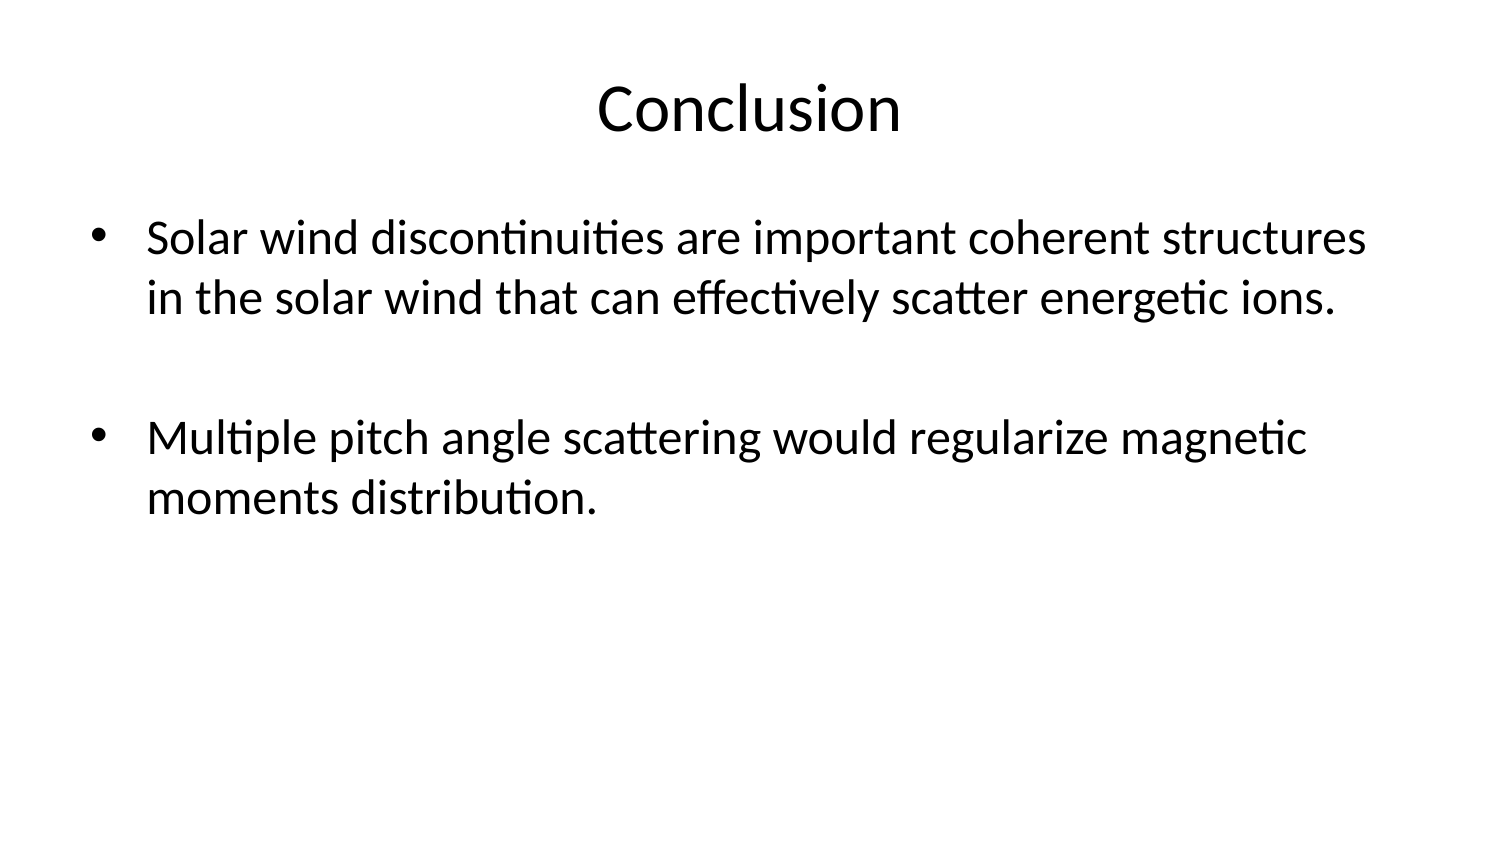

# Conclusion
Solar wind discontinuities are important coherent structures in the solar wind that can effectively scatter energetic ions.

Multiple pitch angle scattering would regularize magnetic moments distribution.